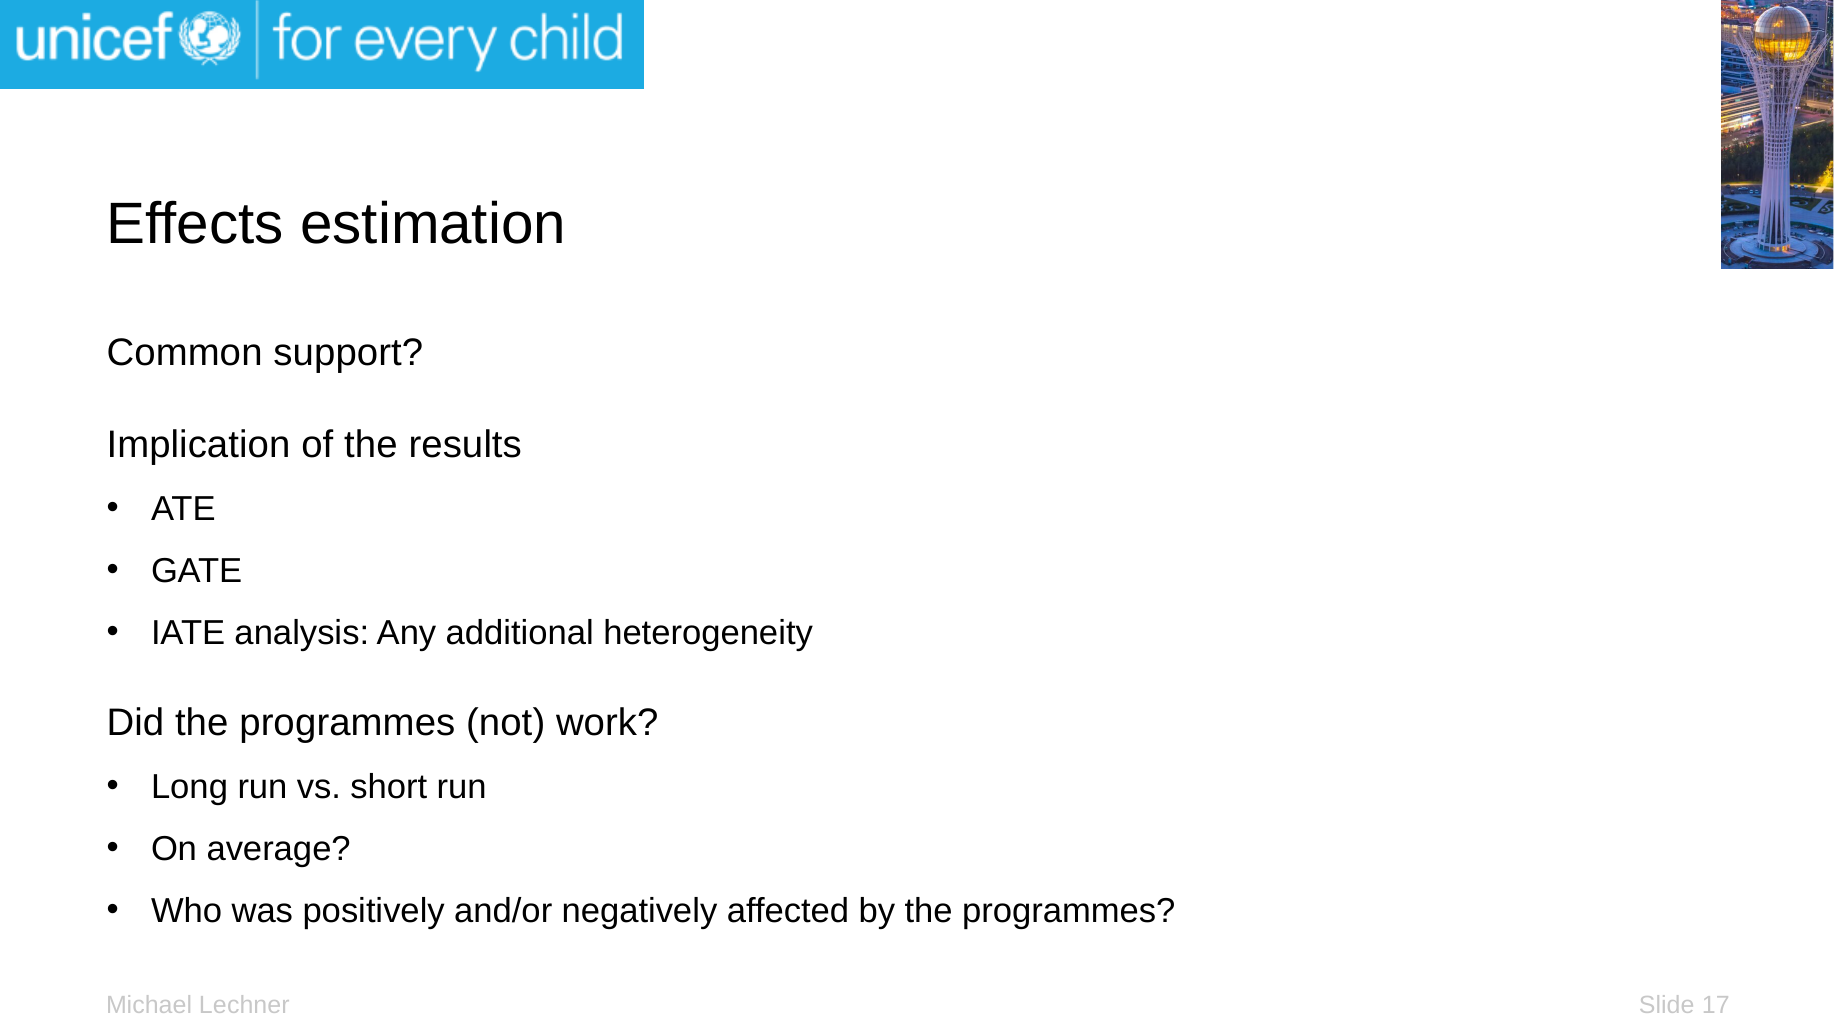

# Effects estimation
Common support?
Implication of the results
ATE
GATE
IATE analysis: Any additional heterogeneity
Did the programmes (not) work?
Long run vs. short run
On average?
Who was positively and/or negatively affected by the programmes?

Slide 17
Michael Lechner